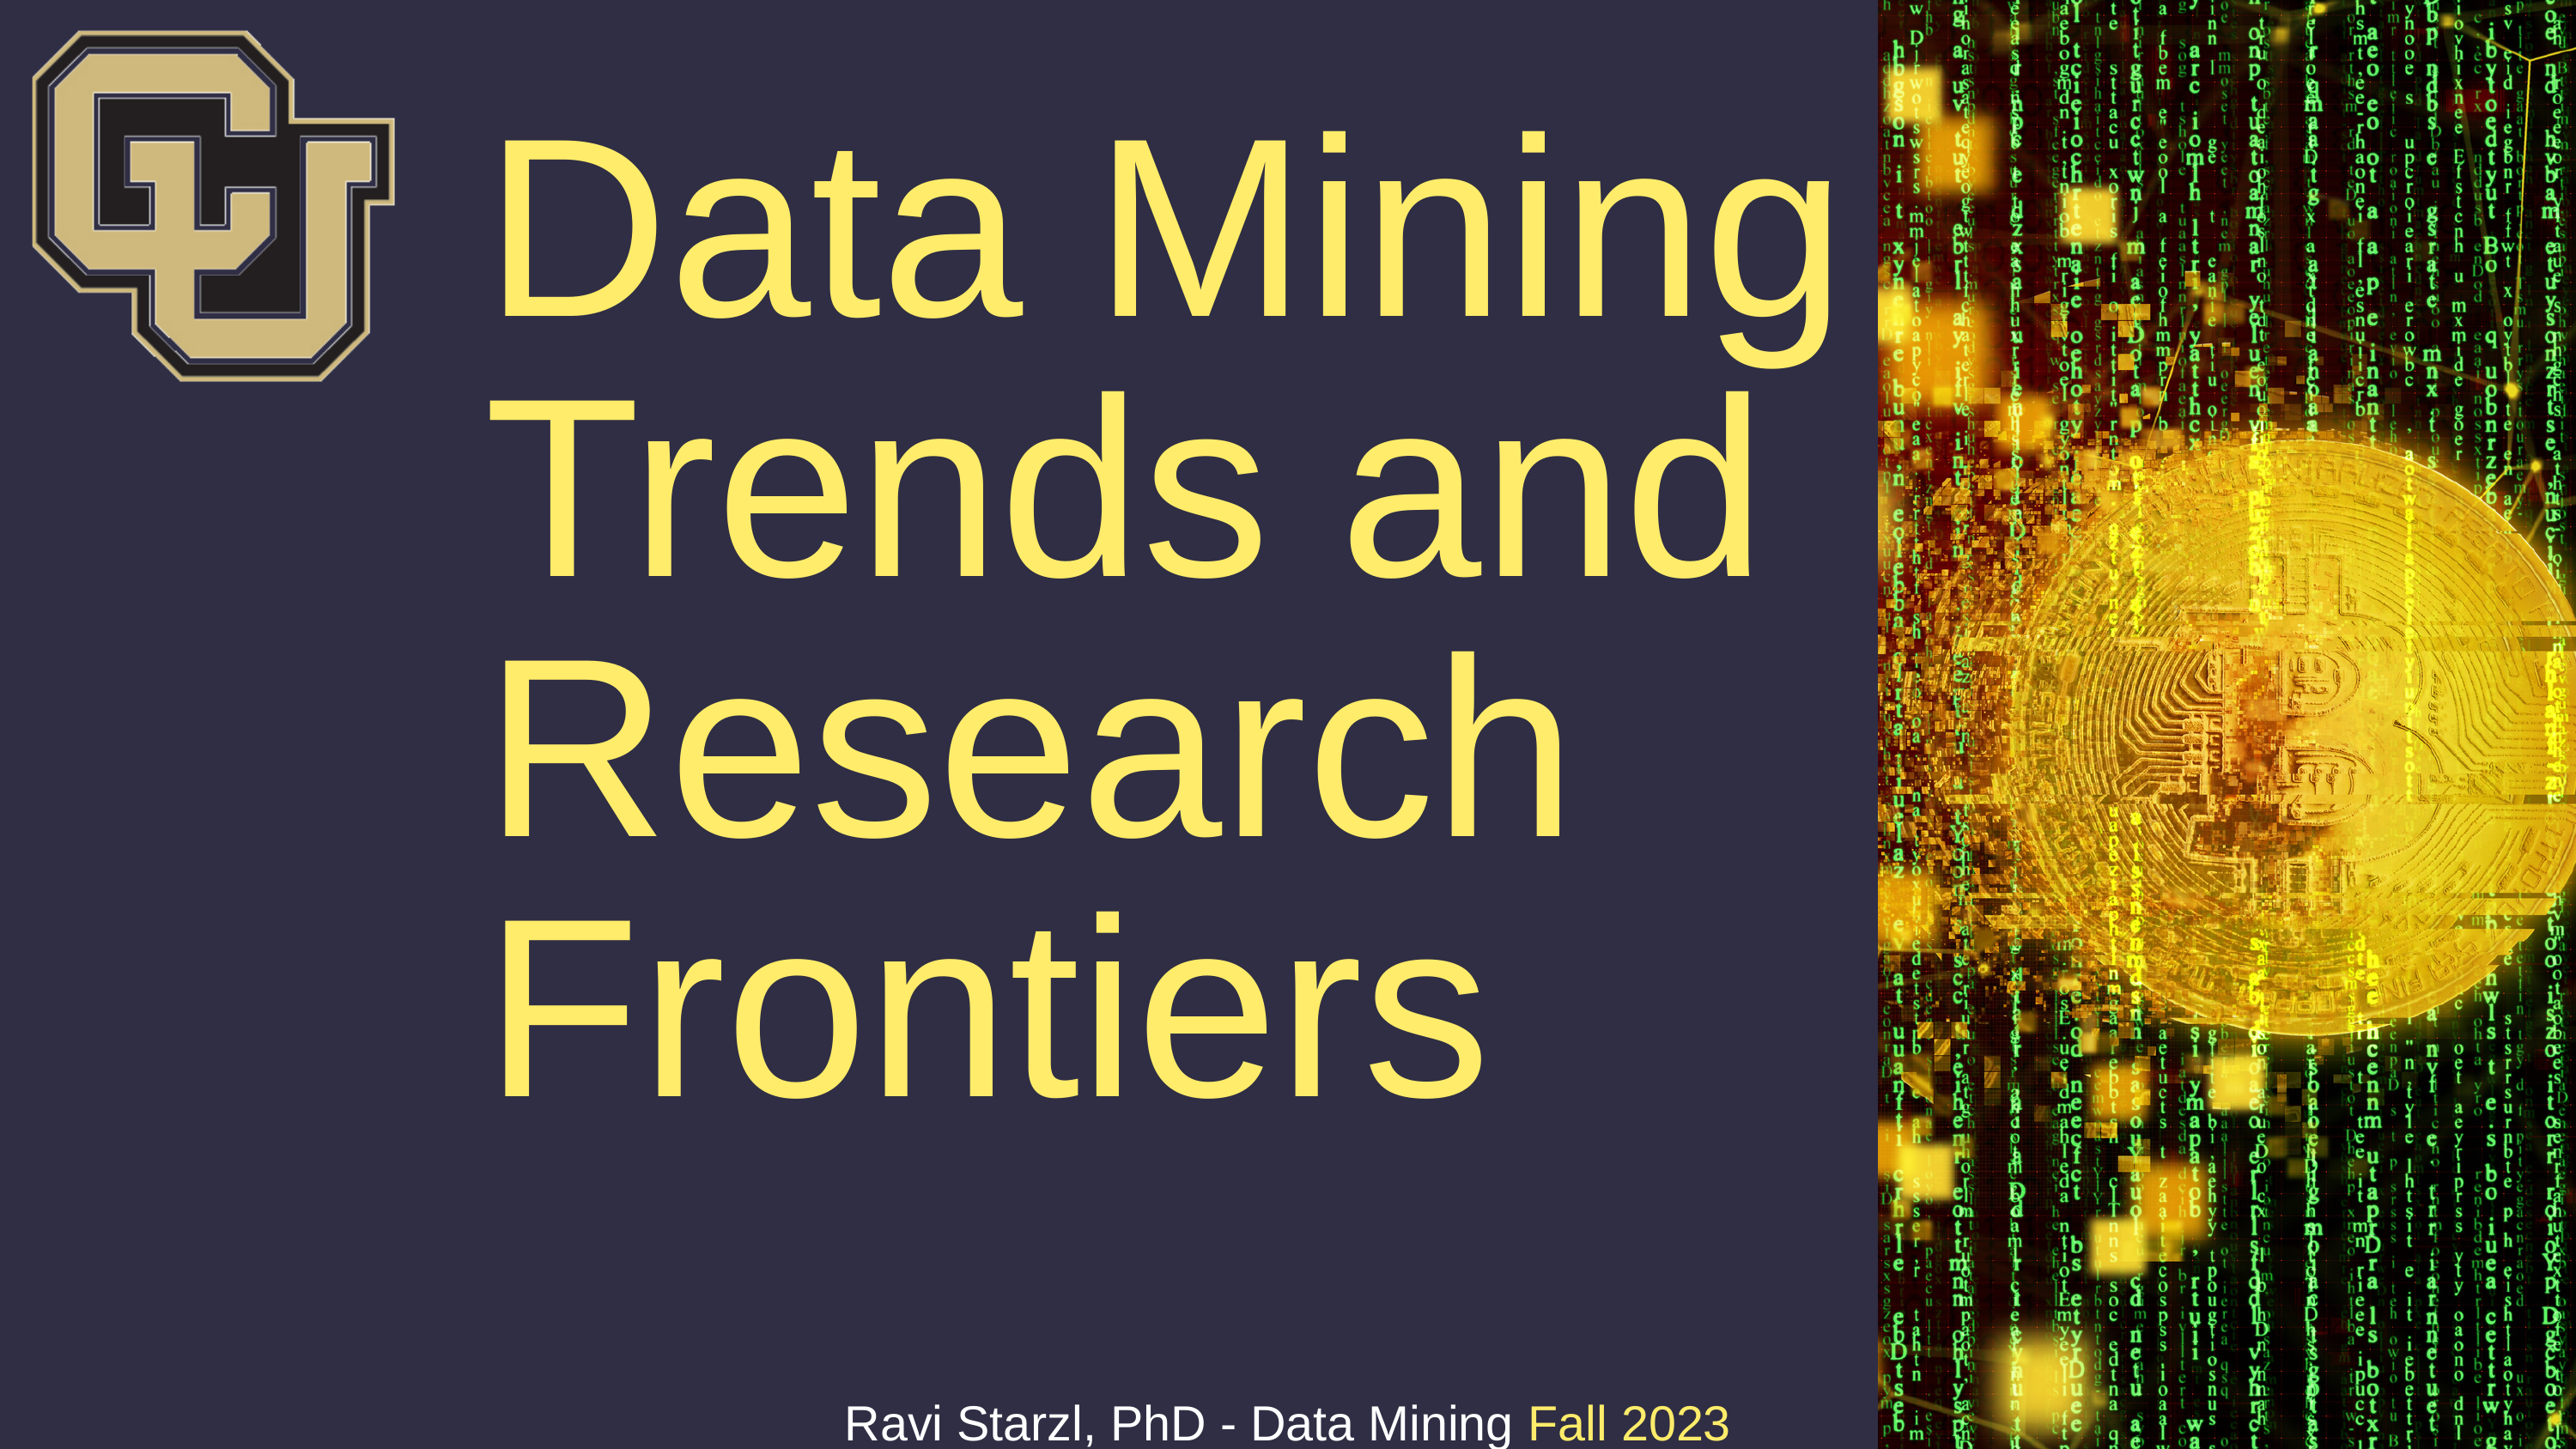

Data Mining Trends and Research Frontiers
Ravi Starzl, PhD - Data Mining Fall 2023